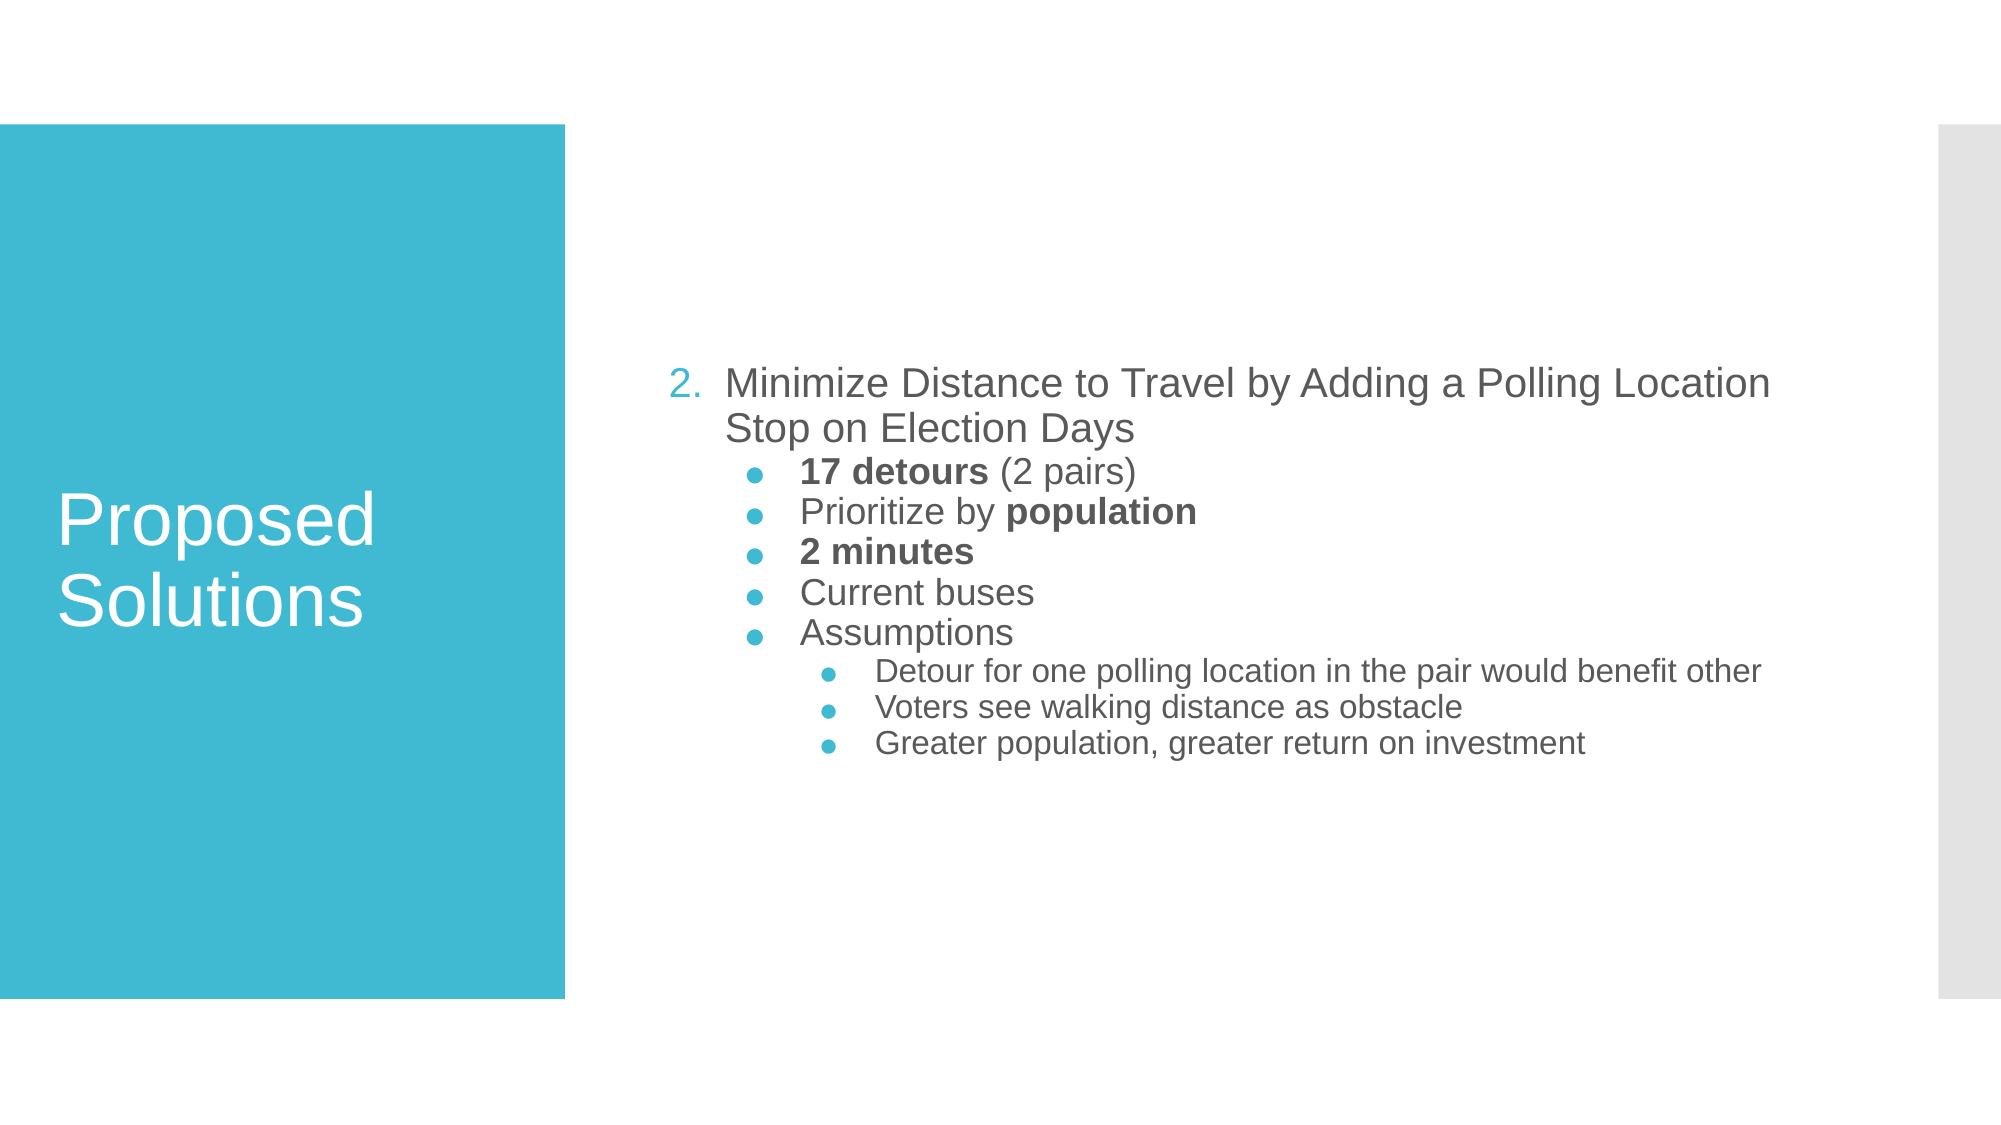

Minimize Distance to Travel by Adding a Polling Location Stop on Election Days
17 detours (2 pairs)
Prioritize by population
2 minutes
Current buses
Assumptions
Detour for one polling location in the pair would benefit other
Voters see walking distance as obstacle
Greater population, greater return on investment
# Proposed Solutions